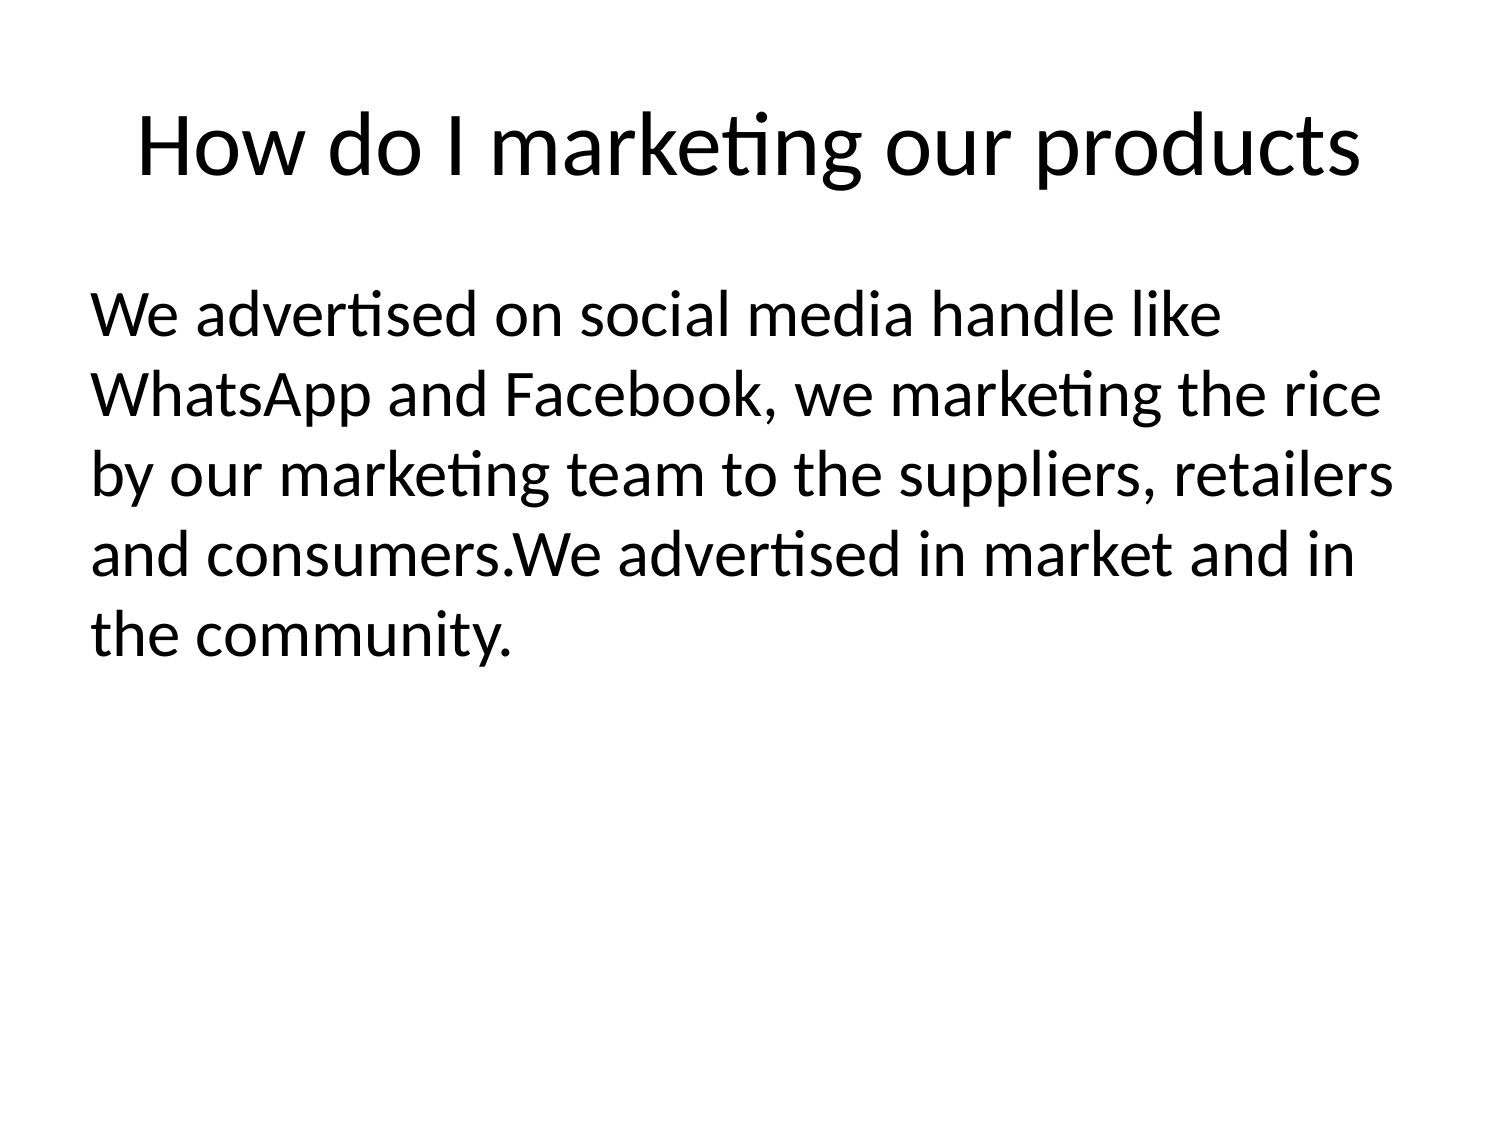

# How do I marketing our products
We advertised on social media handle like WhatsApp and Facebook, we marketing the rice by our marketing team to the suppliers, retailers and consumers.We advertised in market and in the community.